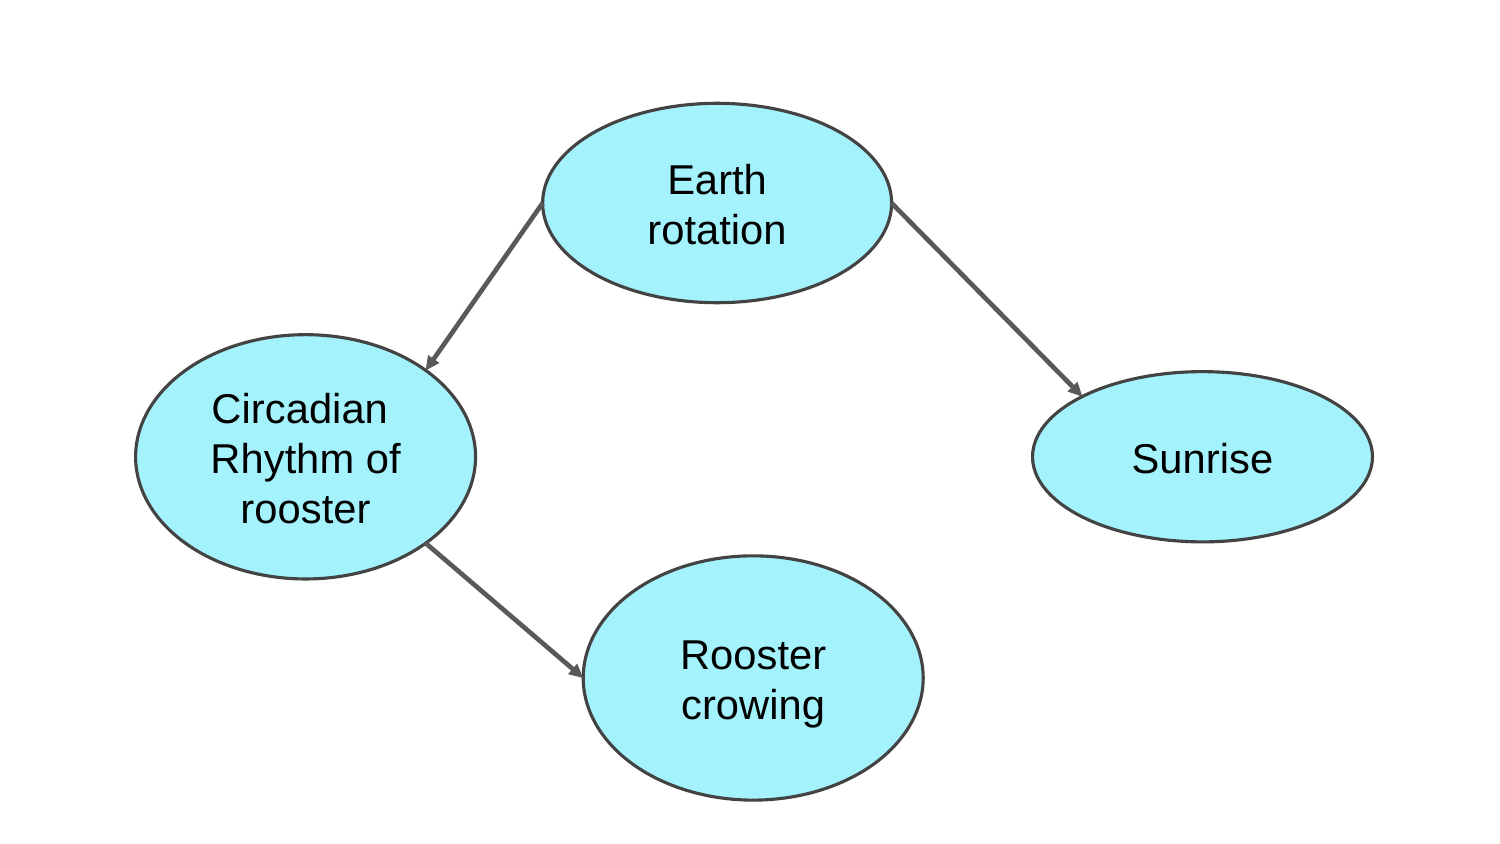

Earth rotation
Circadian
Rhythm of rooster
Sunrise
Rooster crowing